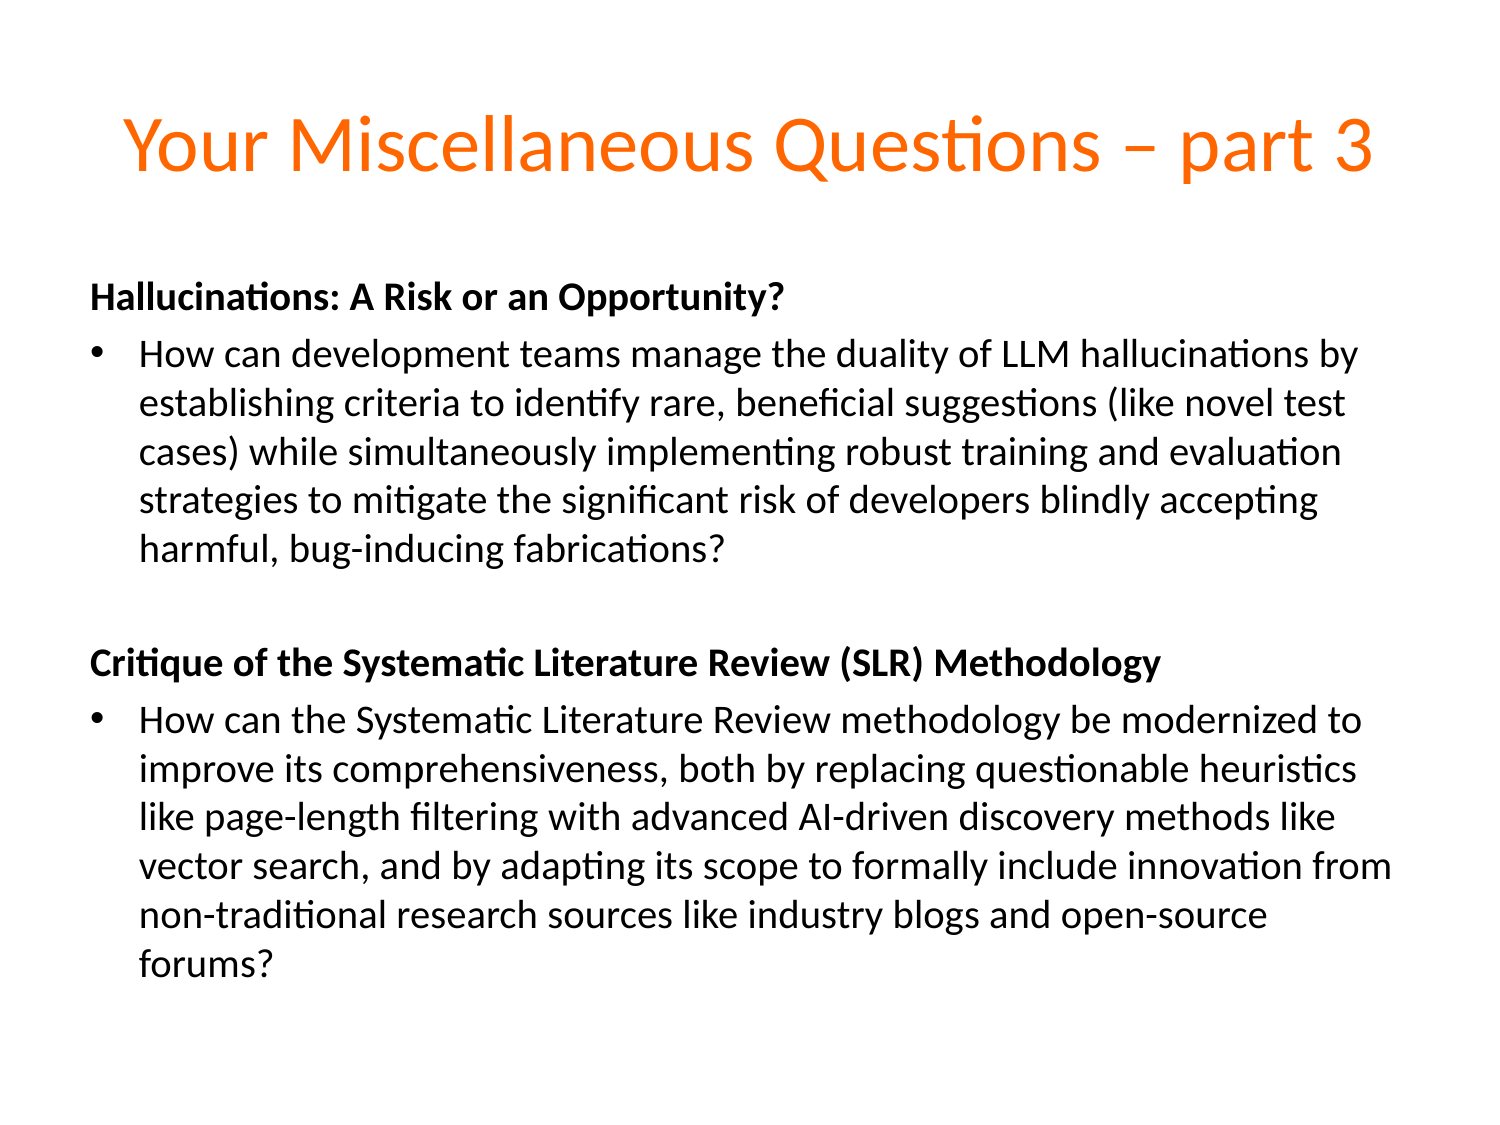

# Your Miscellaneous Questions – part 3
Hallucinations: A Risk or an Opportunity?
How can development teams manage the duality of LLM hallucinations by establishing criteria to identify rare, beneficial suggestions (like novel test cases) while simultaneously implementing robust training and evaluation strategies to mitigate the significant risk of developers blindly accepting harmful, bug-inducing fabrications?

Critique of the Systematic Literature Review (SLR) Methodology
How can the Systematic Literature Review methodology be modernized to improve its comprehensiveness, both by replacing questionable heuristics like page-length filtering with advanced AI-driven discovery methods like vector search, and by adapting its scope to formally include innovation from non-traditional research sources like industry blogs and open-source forums?